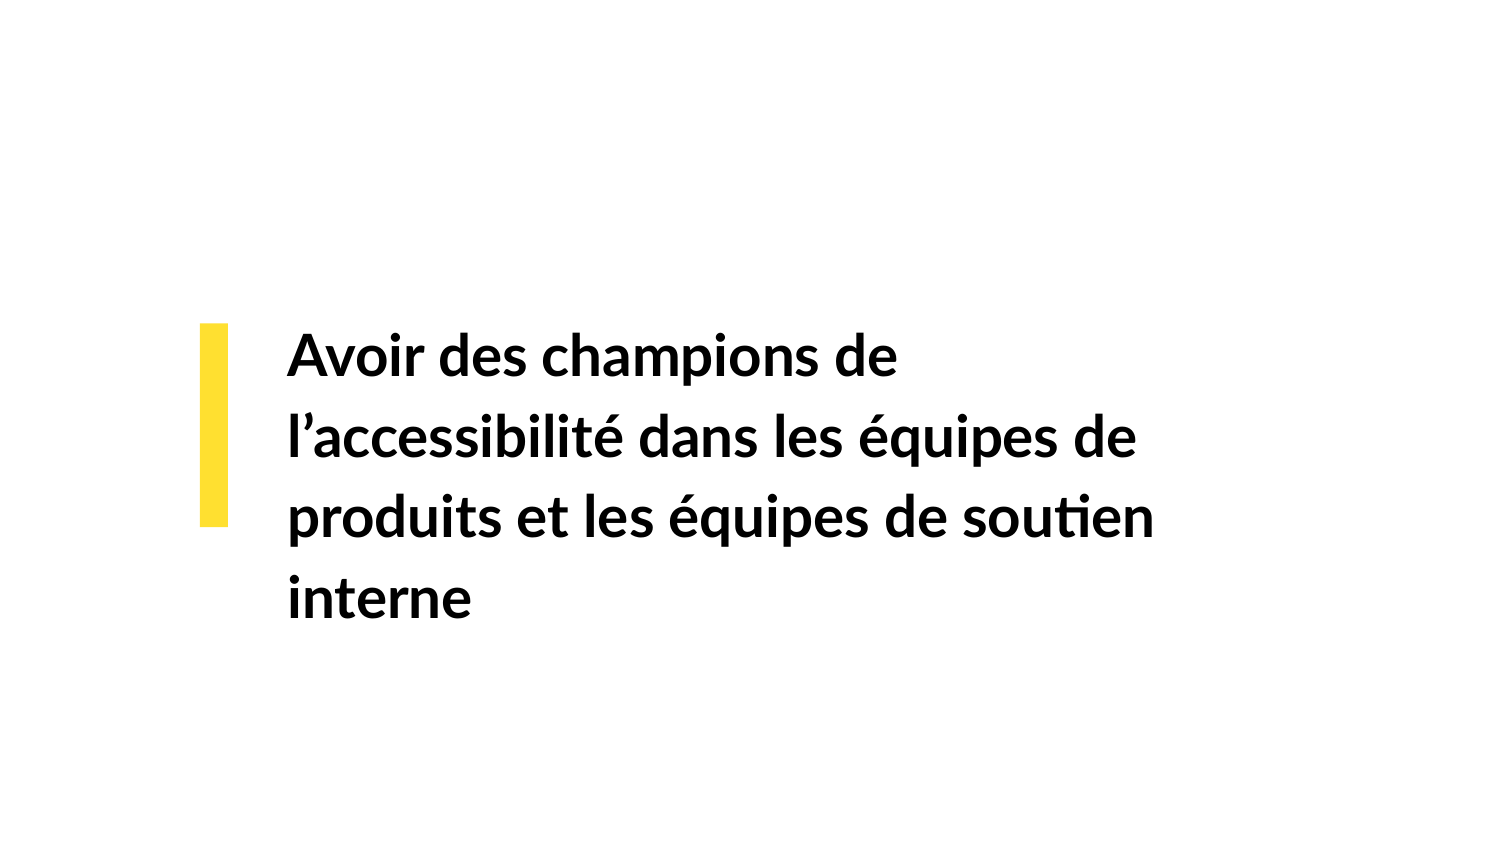

# Avoir des champions de l’accessibilité dans les équipes de produits et les équipes de soutien interne